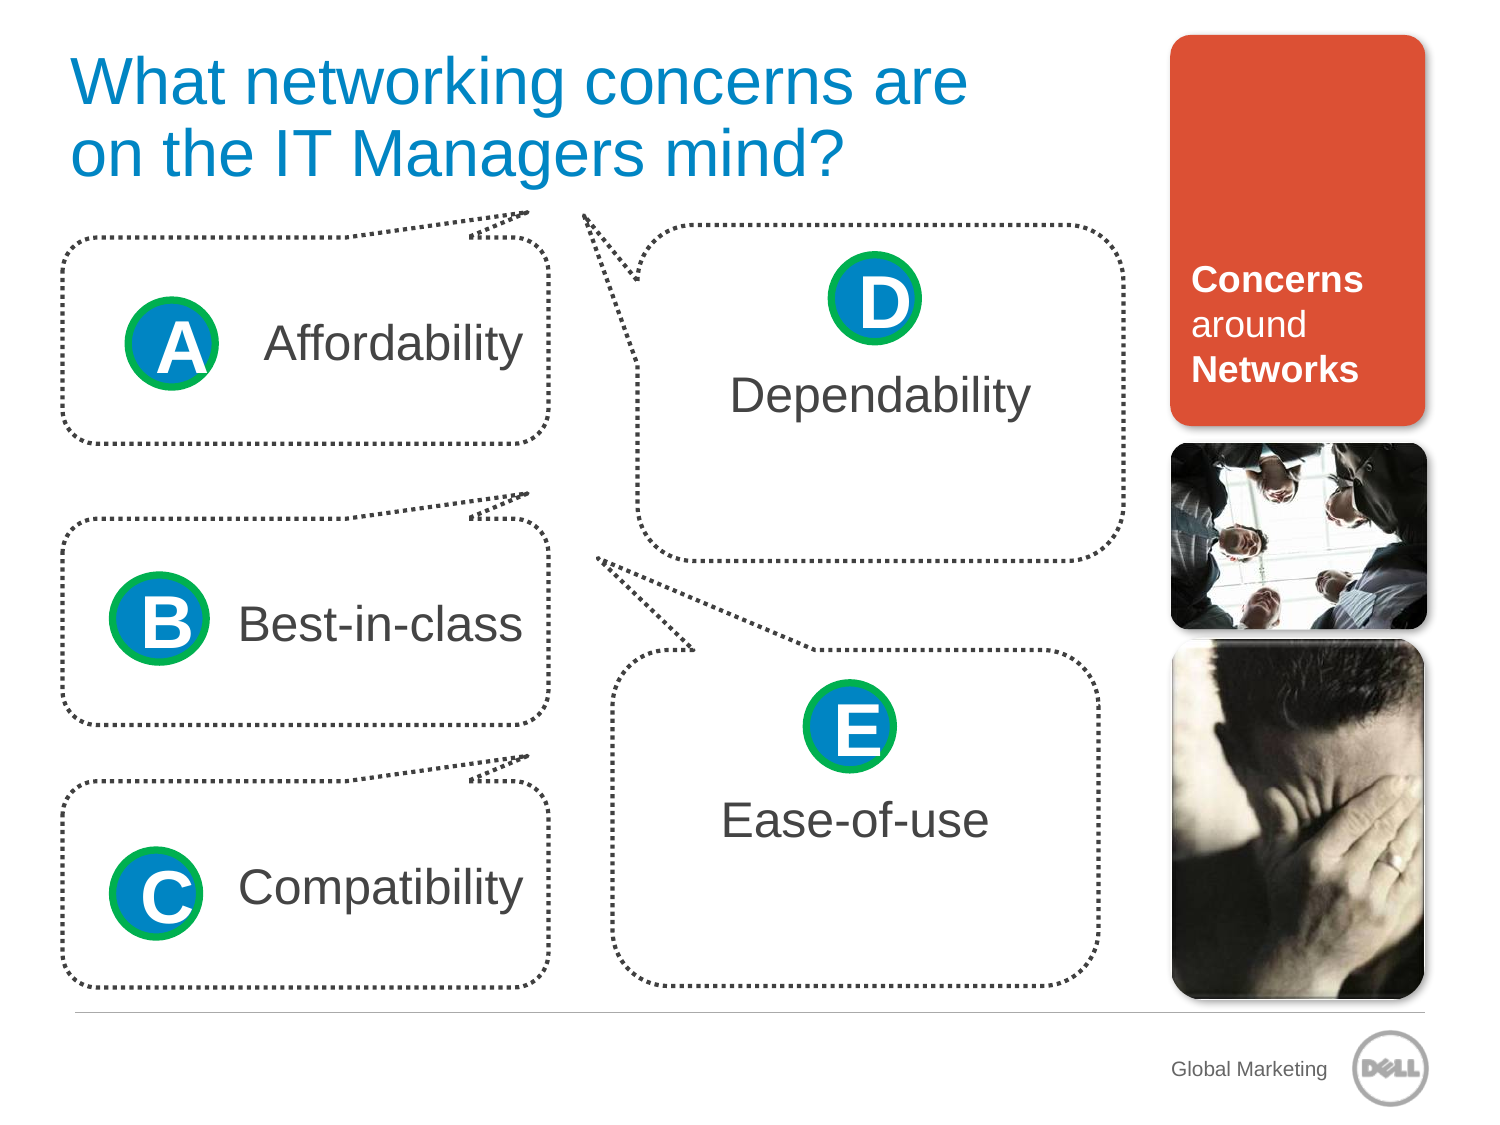

Concerns around Networks
# What networking concerns are on the IT Managers mind?
Dependability
D
Affordability
A

Best-in-class
B

Ease-of-use
E
Compatibility
C